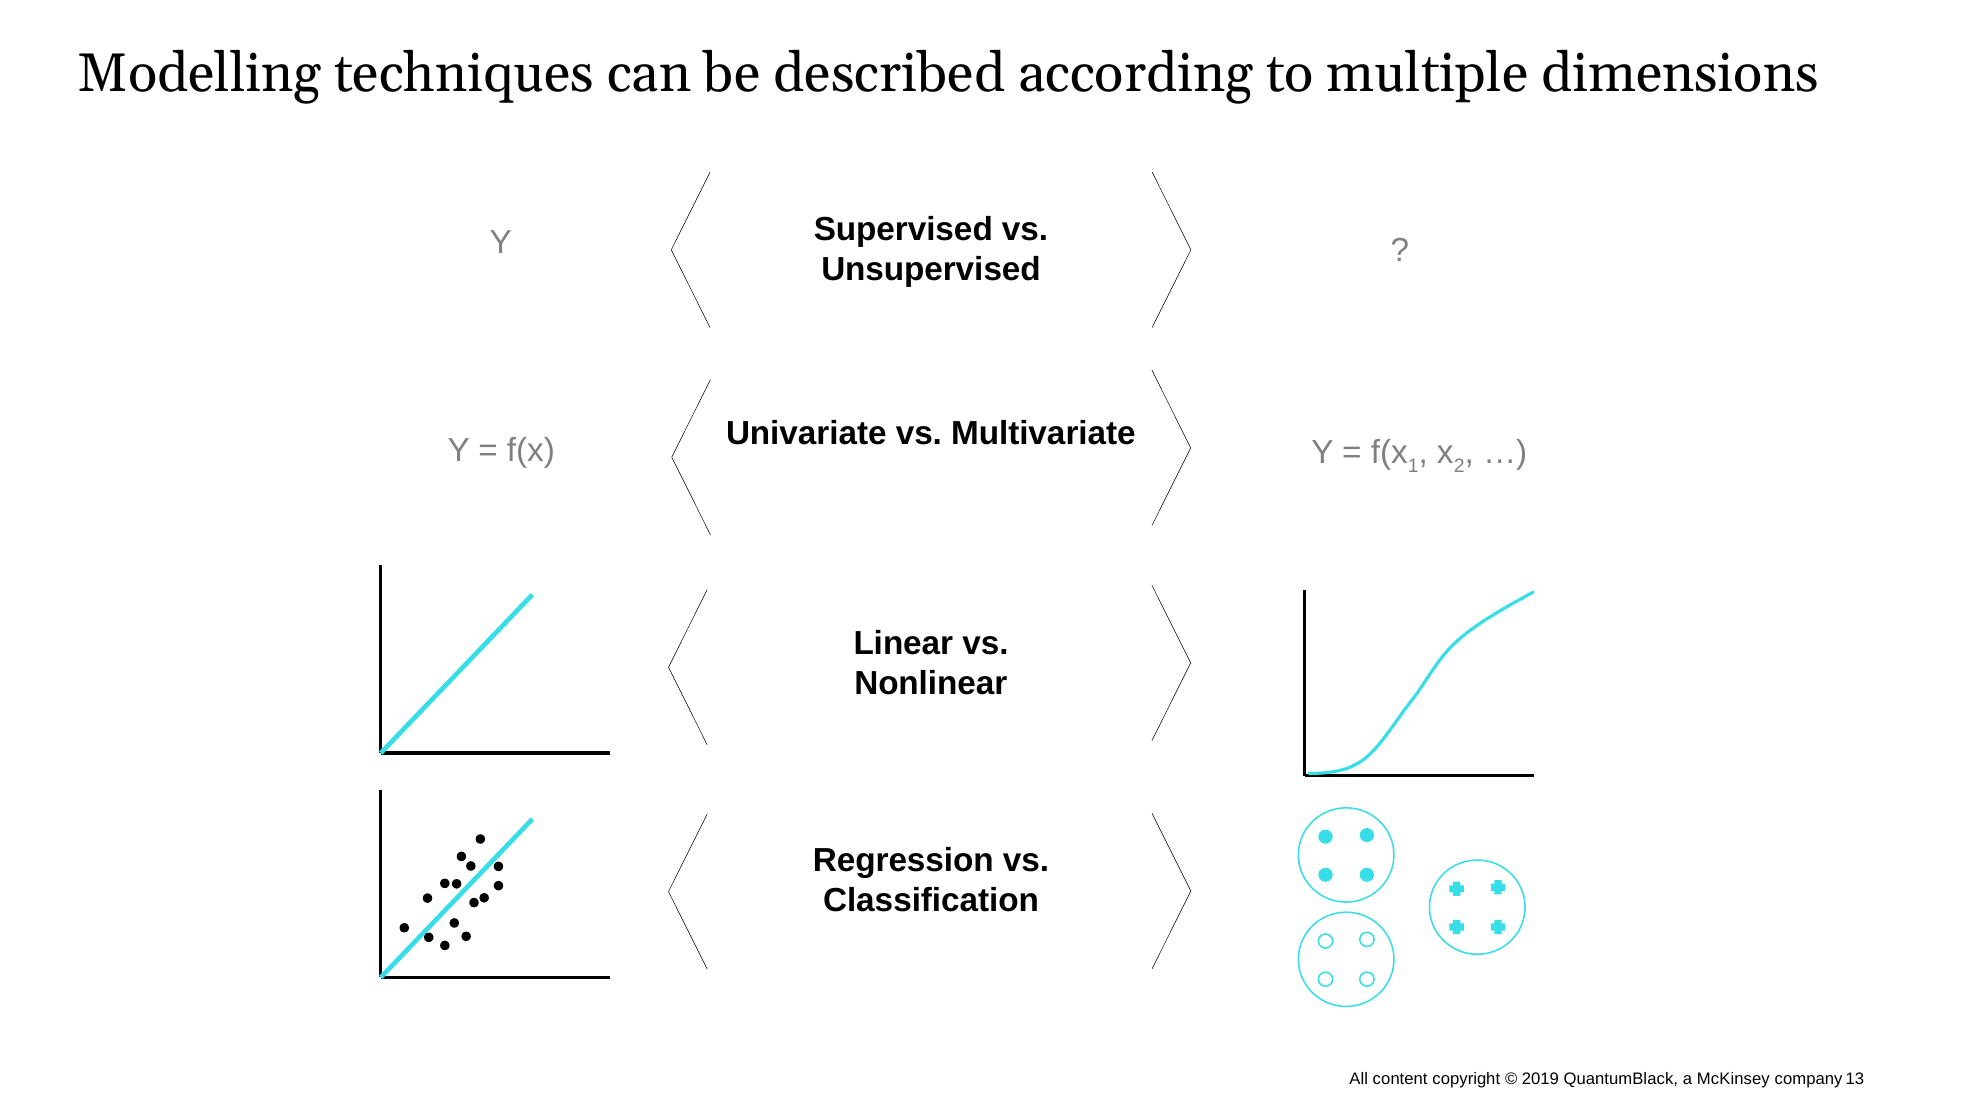

# Modelling techniques can be described according to multiple dimensions
Supervised vs. Unsupervised
Y
?

Univariate vs. Multivariate
Y = f(x)

Y = f(x1, x2, …)

Linear vs. Nonlinear

Regression vs. Classification